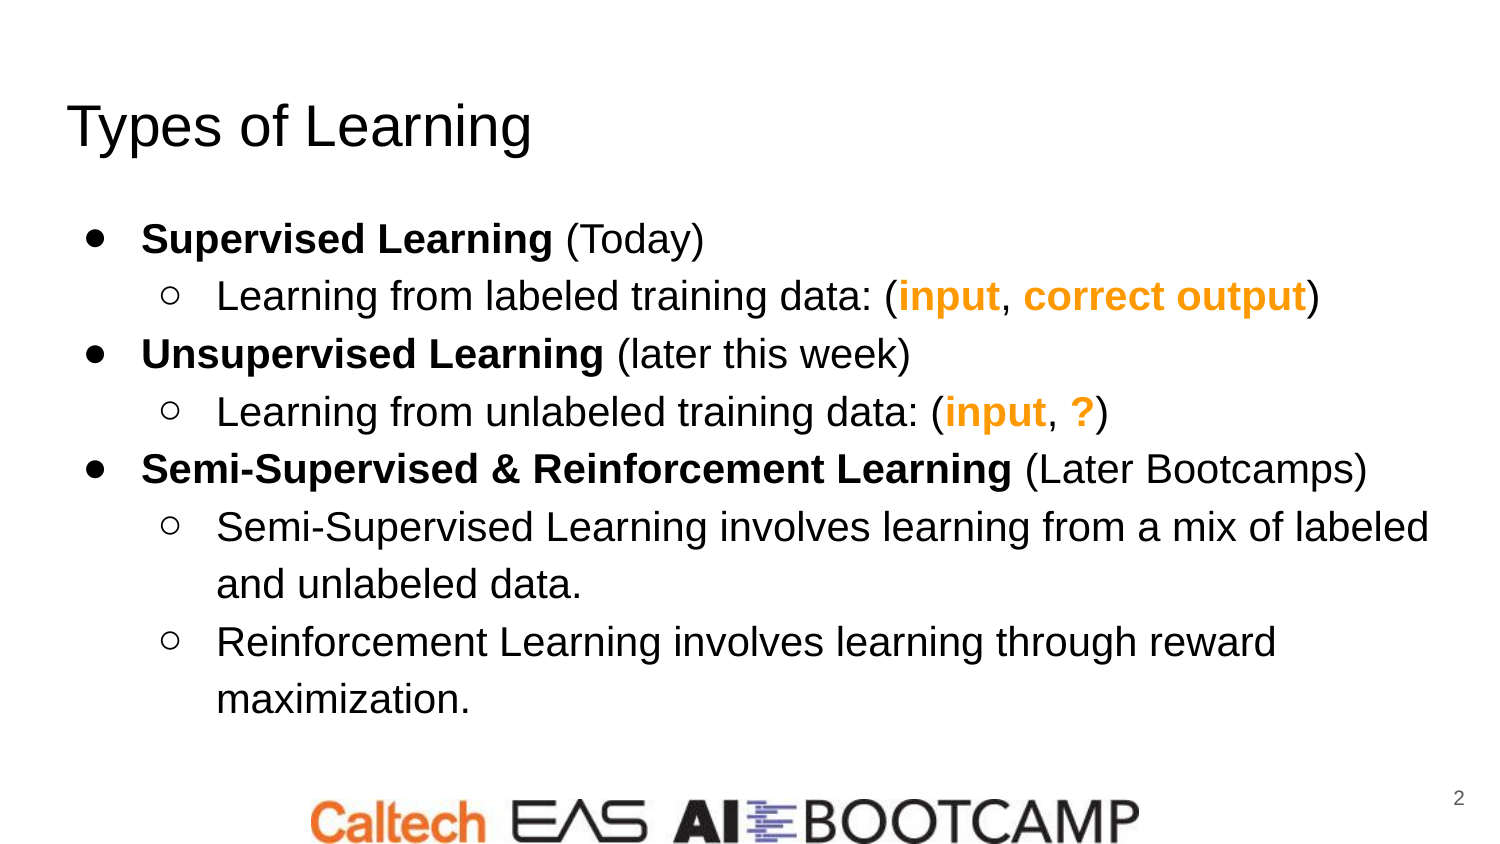

# Types of Learning
Supervised Learning (Today)
Learning from labeled training data: (input, correct output)
Unsupervised Learning (later this week)
Learning from unlabeled training data: (input, ?)
Semi-Supervised & Reinforcement Learning (Later Bootcamps)
Semi-Supervised Learning involves learning from a mix of labeled and unlabeled data.
Reinforcement Learning involves learning through reward maximization.
2